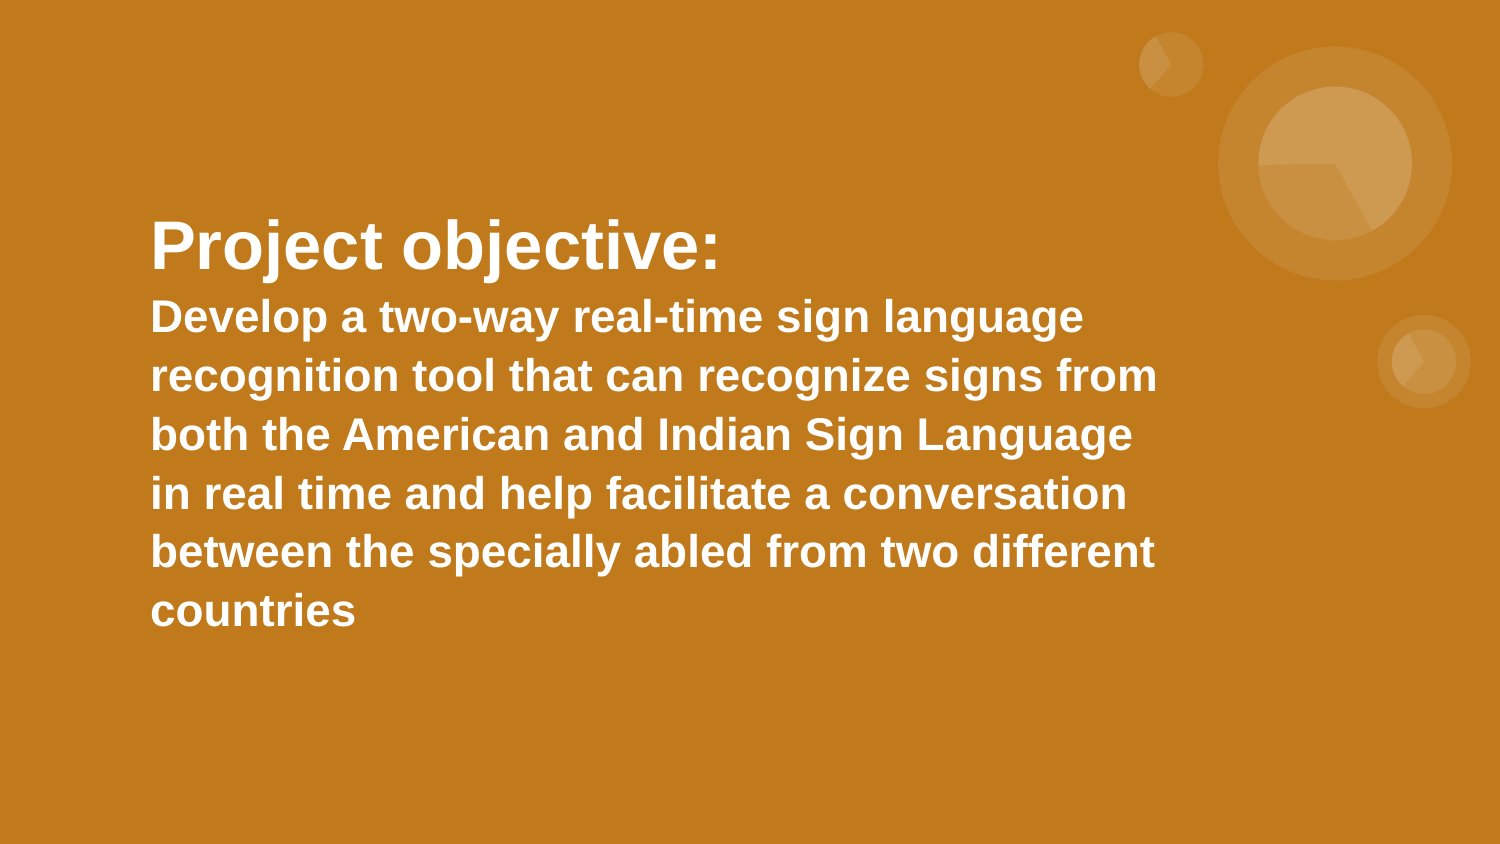

# Project objective:
Develop a two-way real-time sign language recognition tool that can recognize signs from both the American and Indian Sign Language in real time and help facilitate a conversation between the specially abled from two different countries